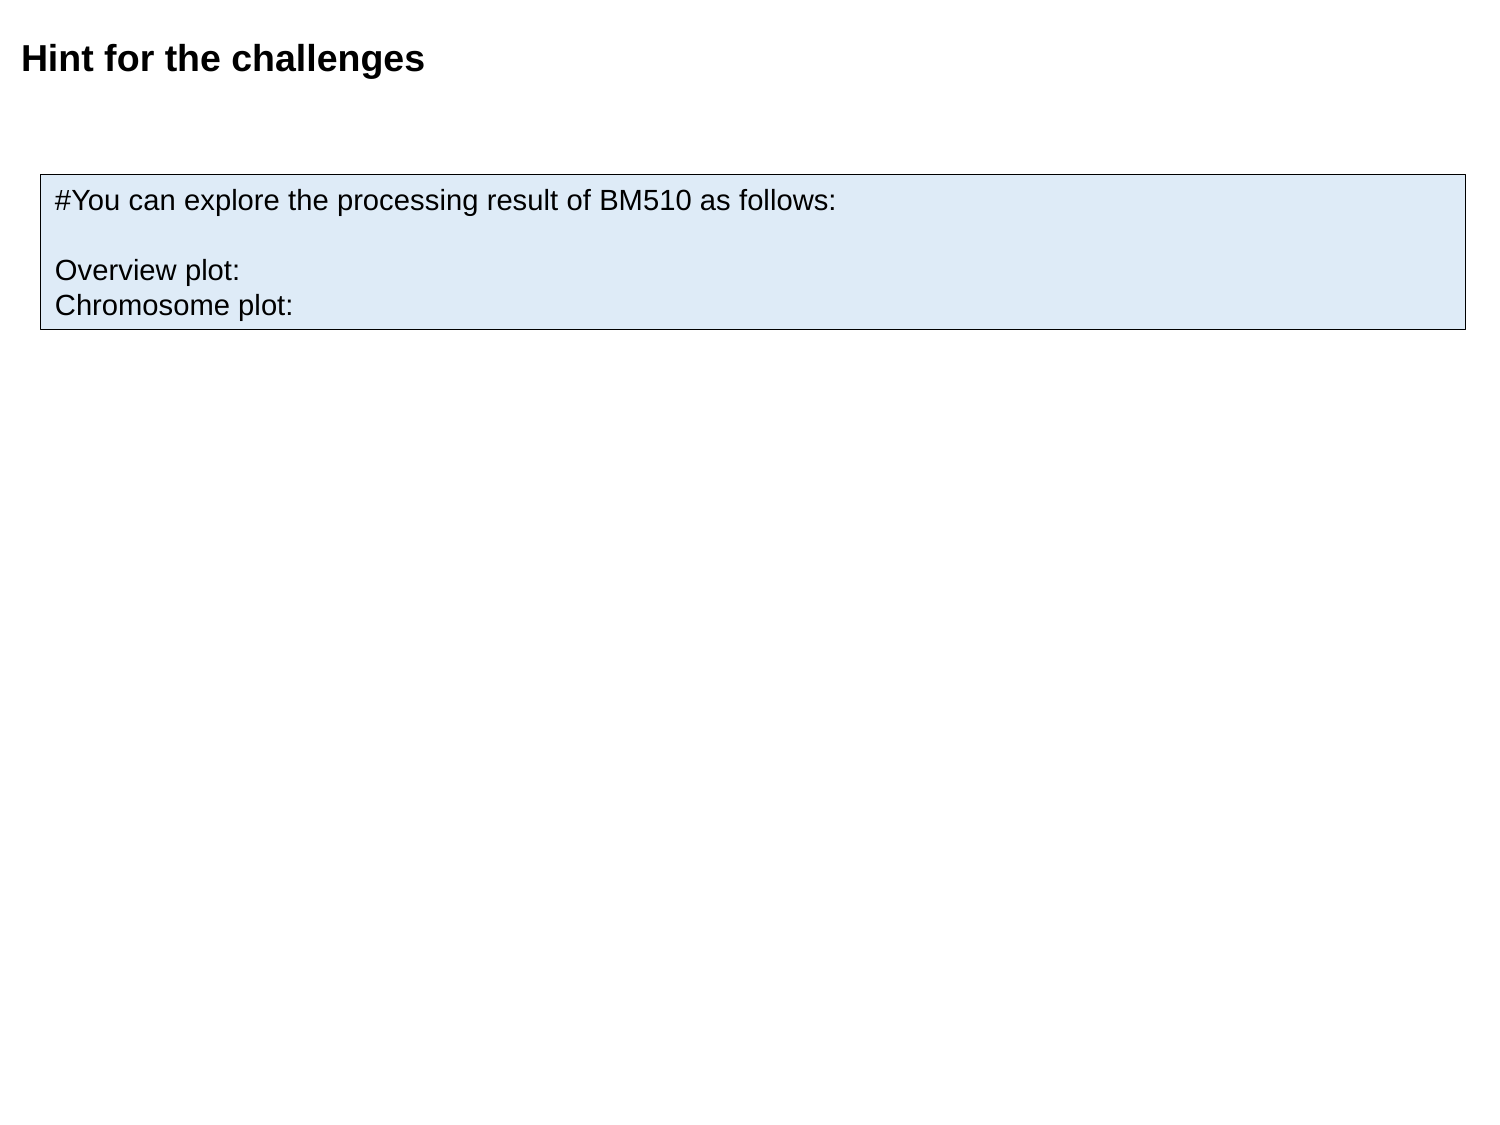

Hint for the challenges
#You can explore the processing result of BM510 as follows:

Overview plot:
Chromosome plot: